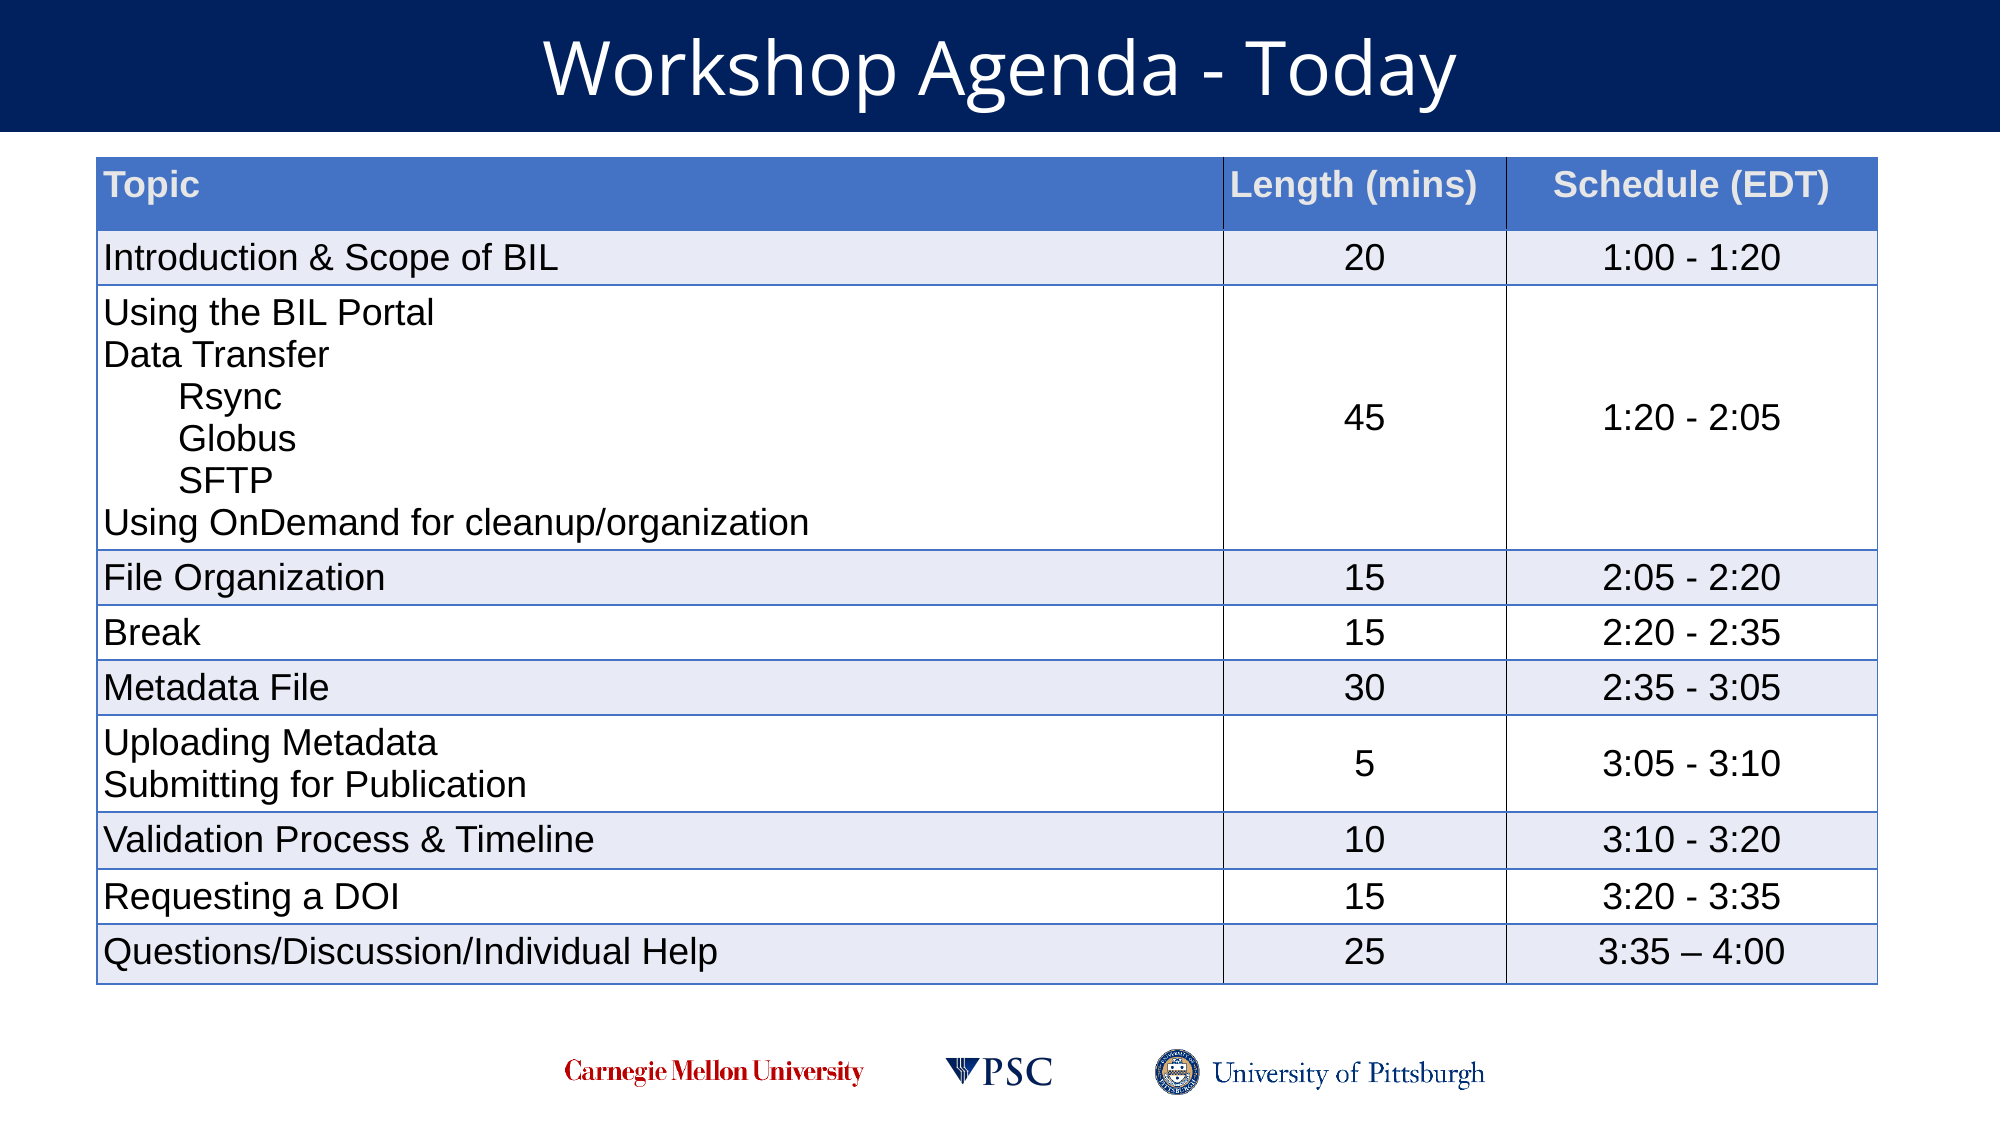

# Workshop Agenda - Today
| Topic | Length (mins) | Schedule (EDT) |
| --- | --- | --- |
| Introduction & Scope of BIL | 20 | 1:00 - 1:20 |
| Using the BIL Portal Data Transfer Rsync Globus SFTP Using OnDemand for cleanup/organization | 45 | 1:20 - 2:05 |
| File Organization | 15 | 2:05 - 2:20 |
| Break | 15 | 2:20 - 2:35 |
| Metadata File | 30 | 2:35 - 3:05 |
| Uploading Metadata Submitting for Publication | 5 | 3:05 - 3:10 |
| Validation Process & Timeline | 10 | 3:10 - 3:20 |
| Requesting a DOI | 15 | 3:20 - 3:35 |
| Questions/Discussion/Individual Help | 25 | 3:35 – 4:00 |